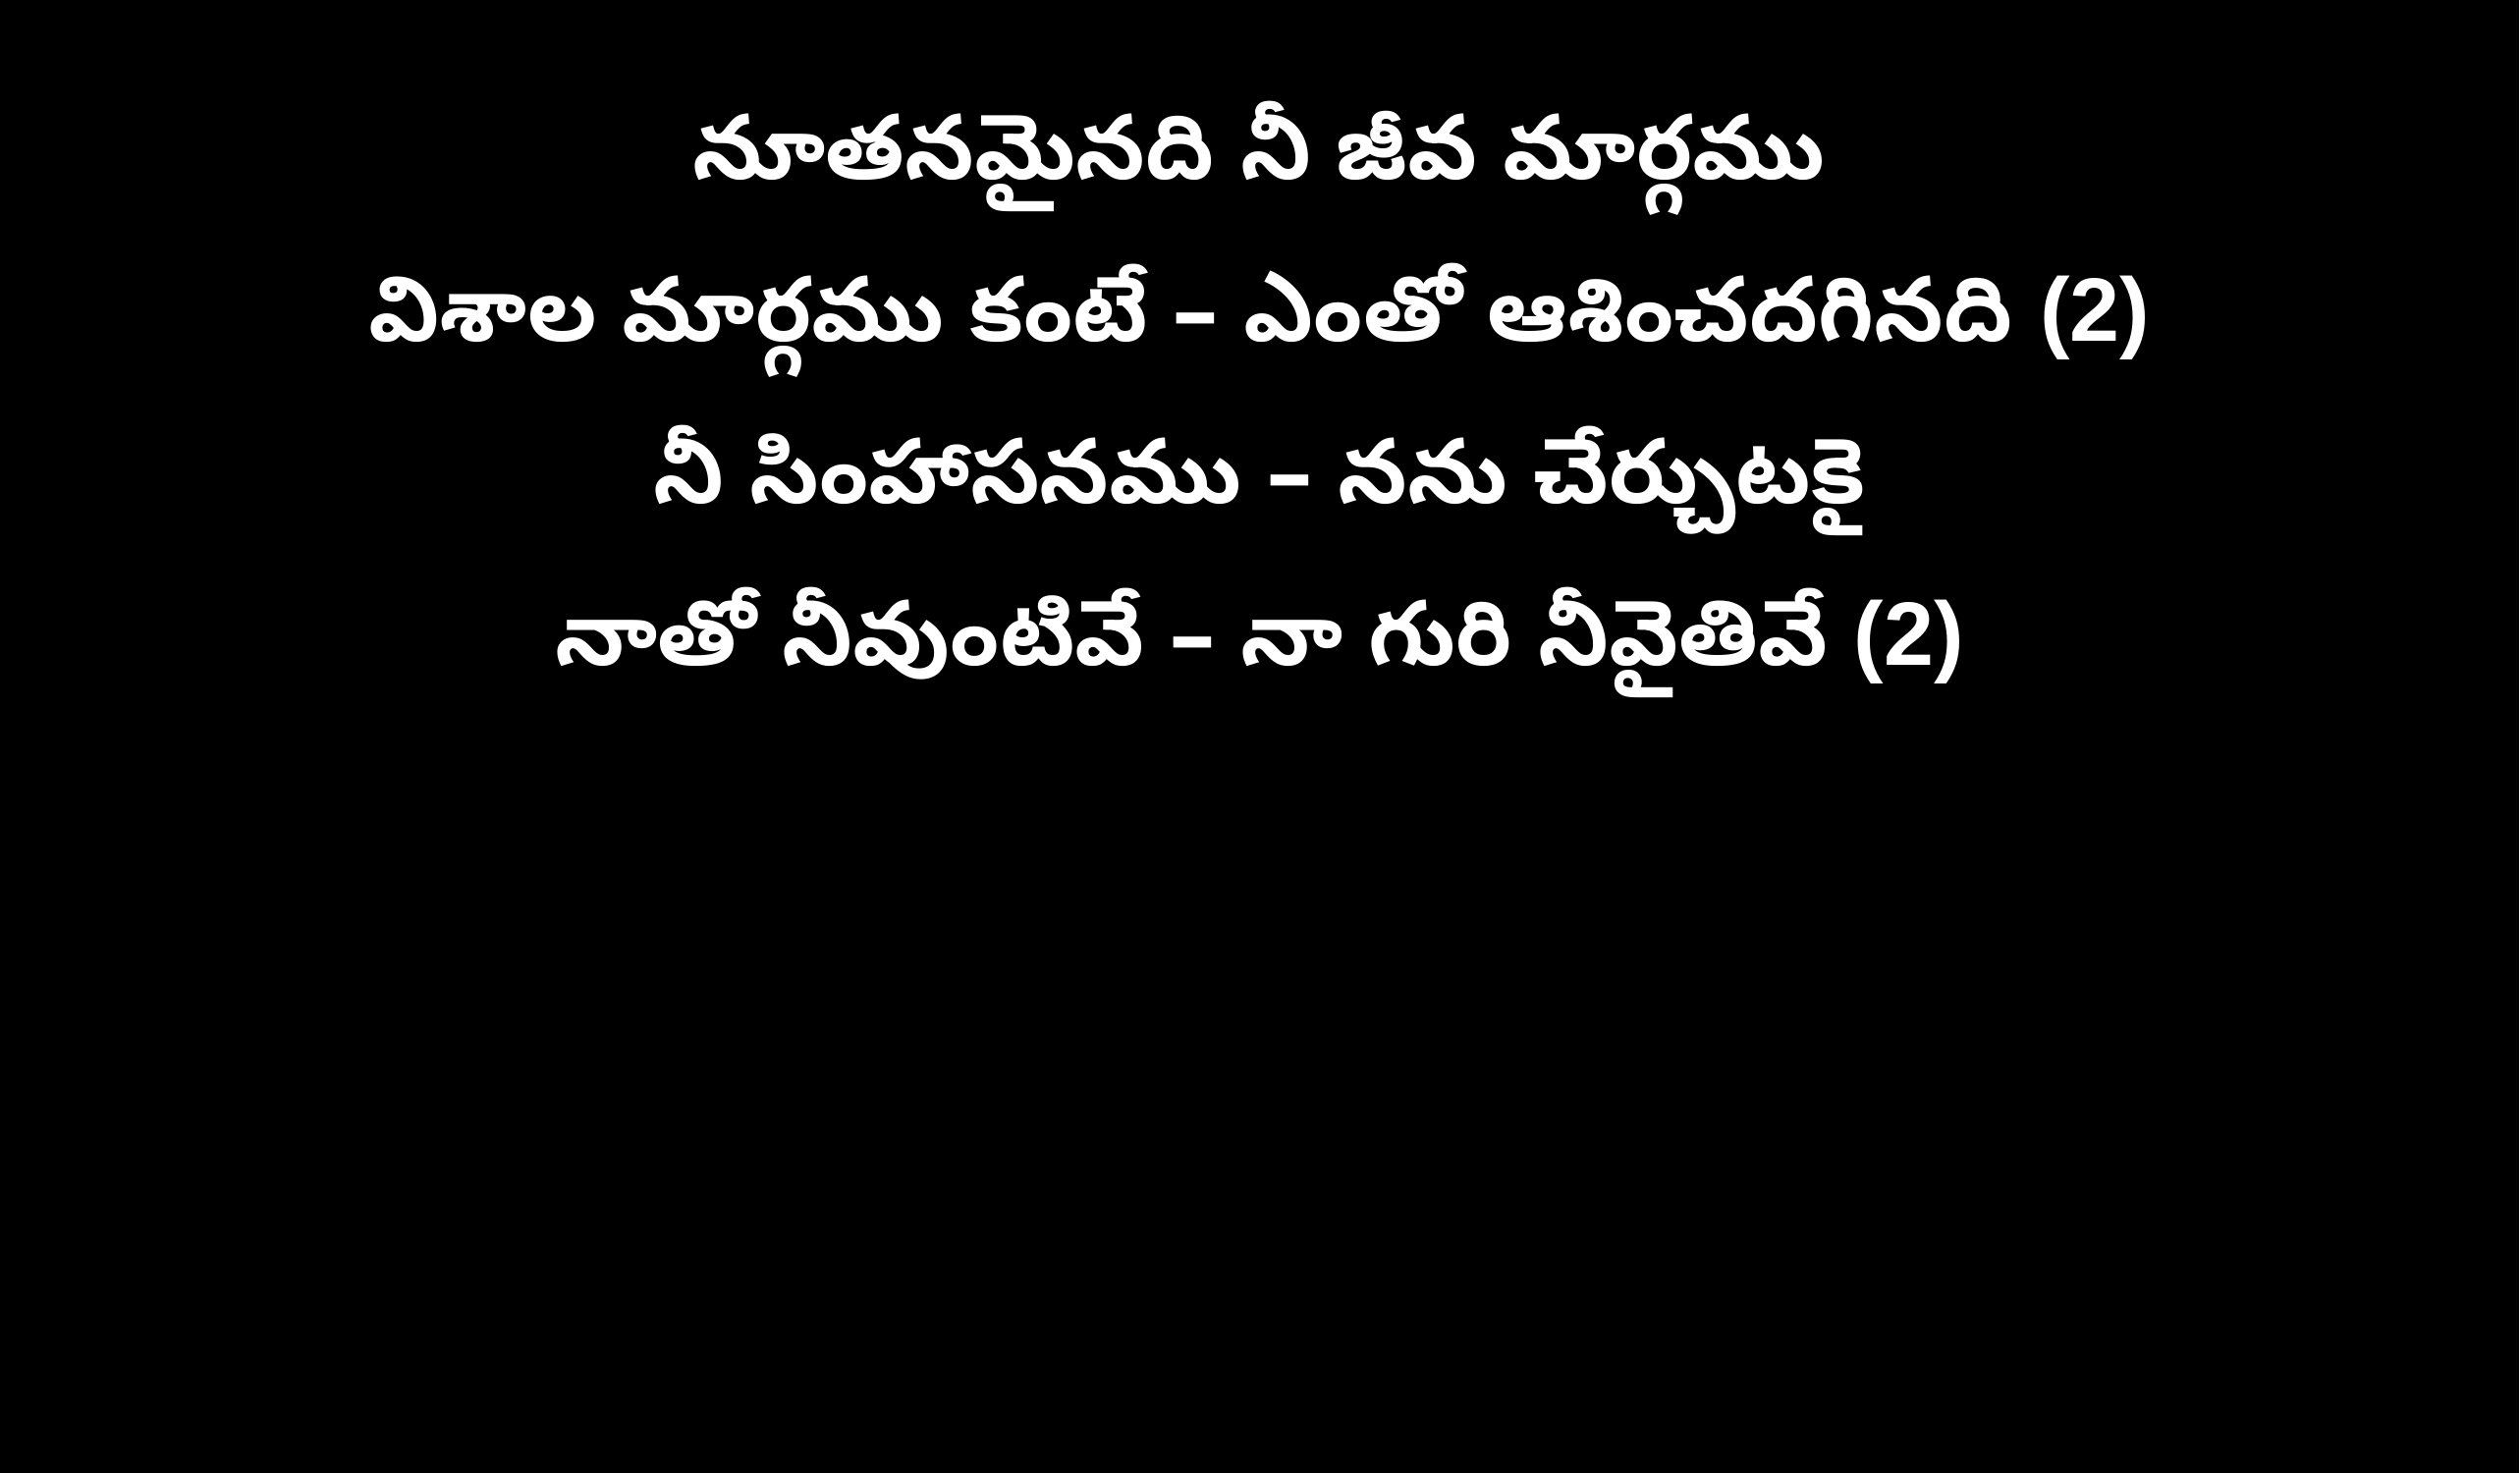

నూతనమైనది నీ జీవ మార్గము
విశాల మార్గము కంటే – ఎంతో ఆశించదగినది (2)
నీ సింహాసనము – నను చేర్చుటకై
నాతో నీవుంటివే – నా గురి నీవైతివే (2)